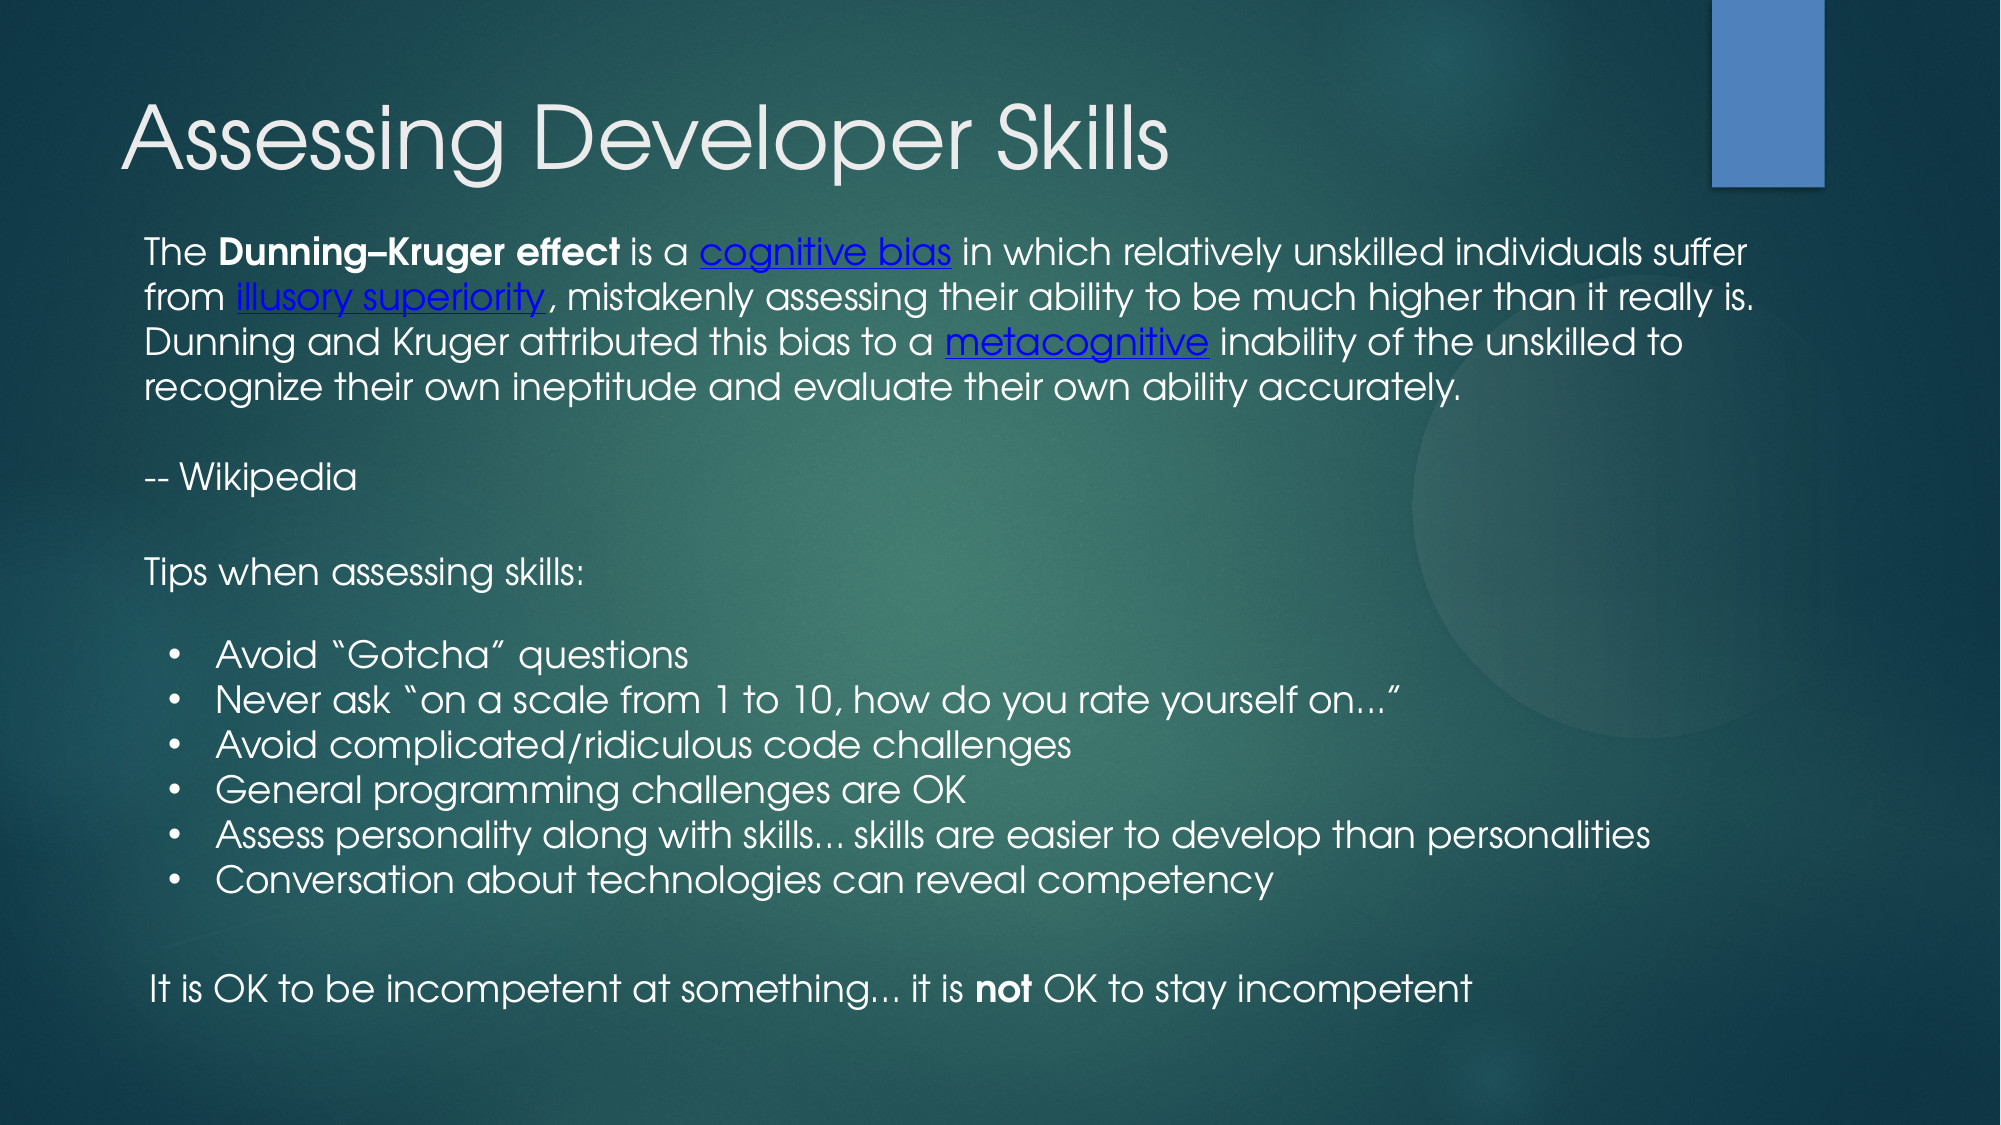

Assessing Developer Skills
The Dunning–Kruger effect is a cognitive bias in which relatively unskilled individuals suffer from illusory superiority, mistakenly assessing their ability to be much higher than it really is. Dunning and Kruger attributed this bias to a metacognitive inability of the unskilled to recognize their own ineptitude and evaluate their own ability accurately.

-- Wikipedia
Tips when assessing skills:
Avoid “Gotcha” questions
Never ask “on a scale from 1 to 10, how do you rate yourself on...”
Avoid complicated/ridiculous code challenges
General programming challenges are OK
Assess personality along with skills… skills are easier to develop than personalities
Conversation about technologies can reveal competency

It is OK to be incompetent at something… it is not OK to stay incompetent